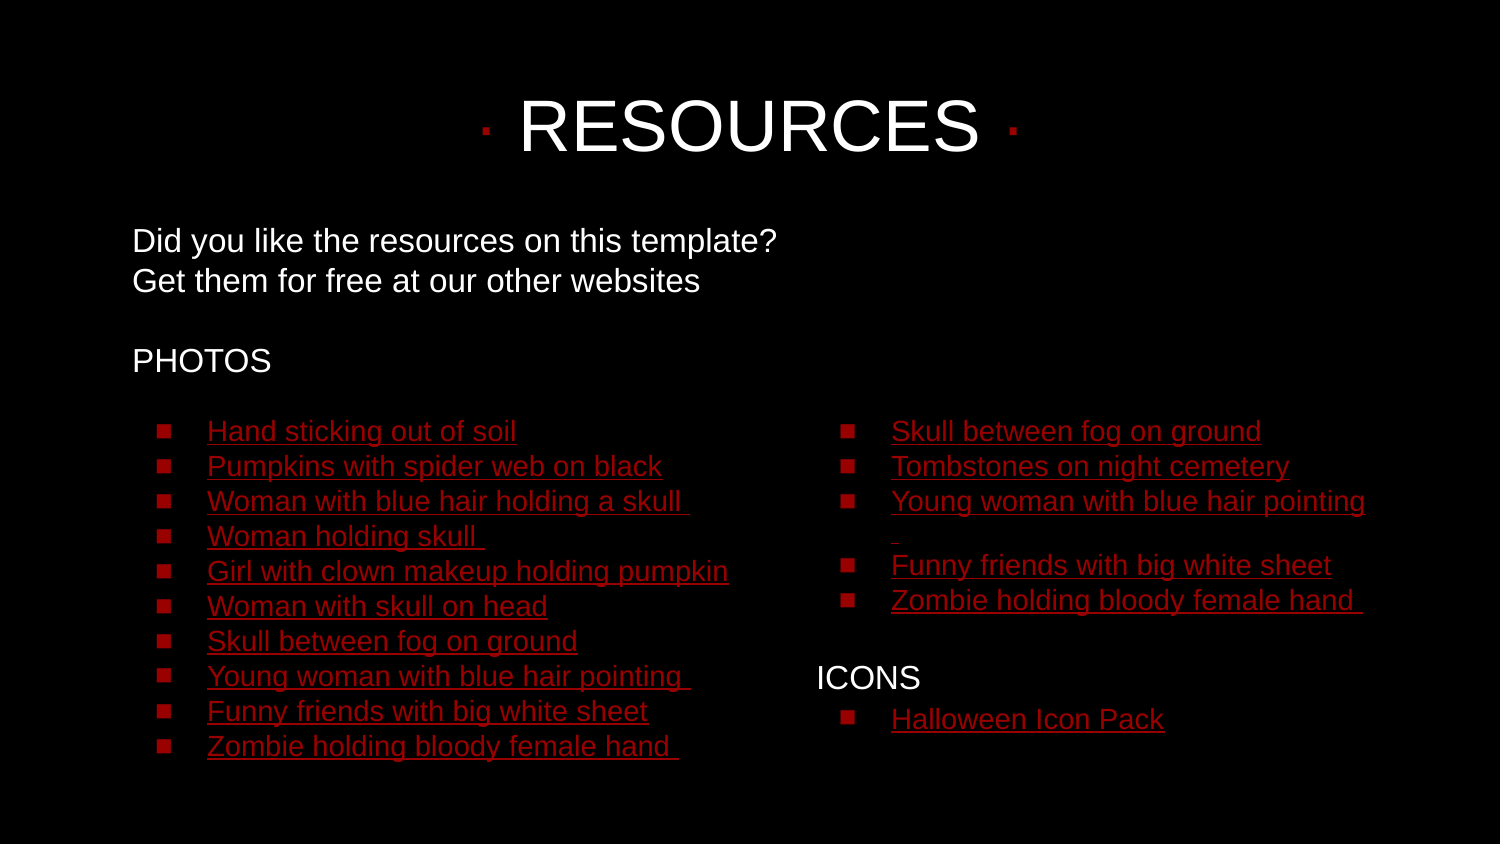

# · RESOURCES ·
Did you like the resources on this template?
Get them for free at our other websites

PHOTOS
Hand sticking out of soil
Pumpkins with spider web on black
Woman with blue hair holding a skull
Woman holding skull
Girl with clown makeup holding pumpkin
Woman with skull on head
Skull between fog on ground
Young woman with blue hair pointing
Funny friends with big white sheet
Zombie holding bloody female hand

Skull between fog on ground
Tombstones on night cemetery
Young woman with blue hair pointing
Funny friends with big white sheet
Zombie holding bloody female hand

ICONS
Halloween Icon Pack